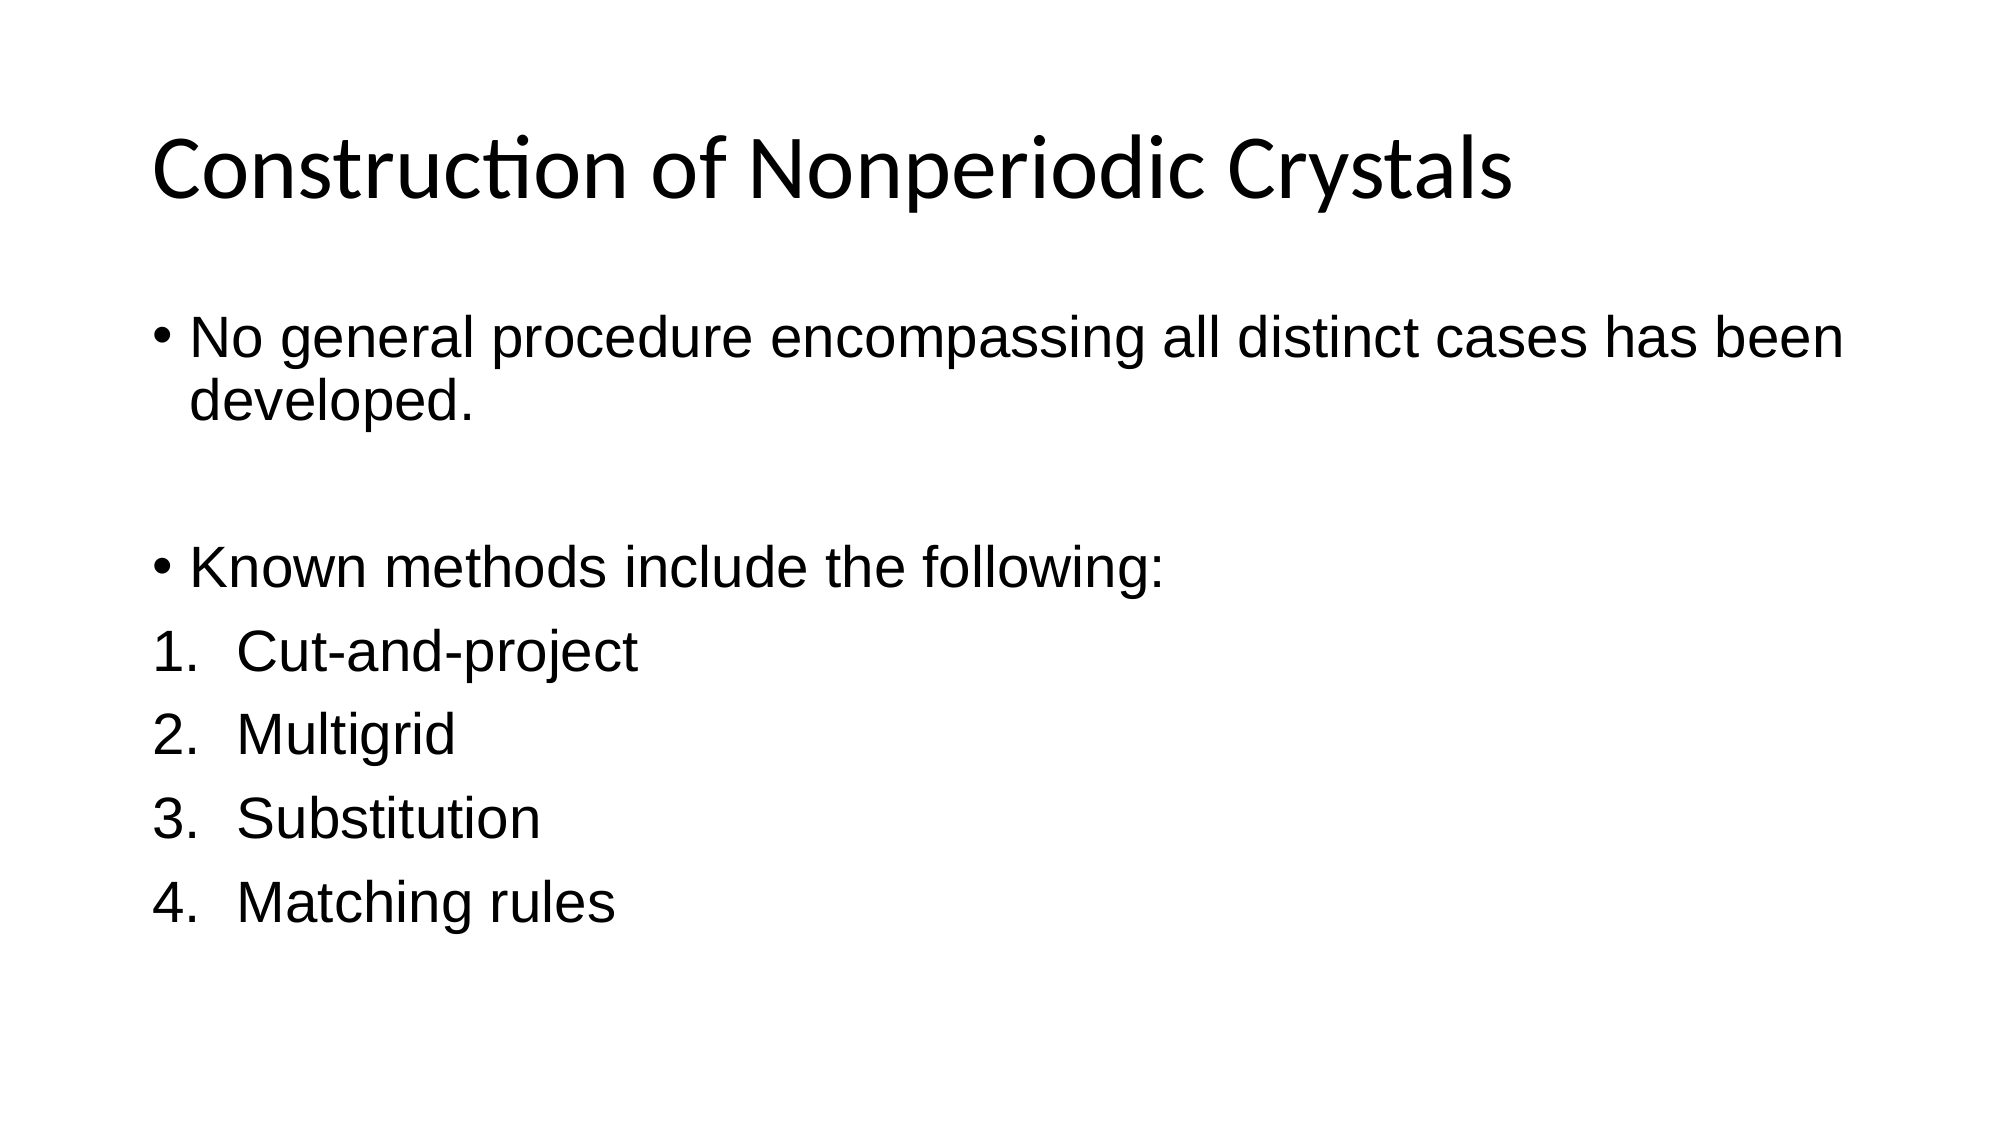

# Construction of Nonperiodic Crystals
No general procedure encompassing all distinct cases has been developed.

Known methods include the following:
Cut-and-project
Multigrid
Substitution
Matching rules